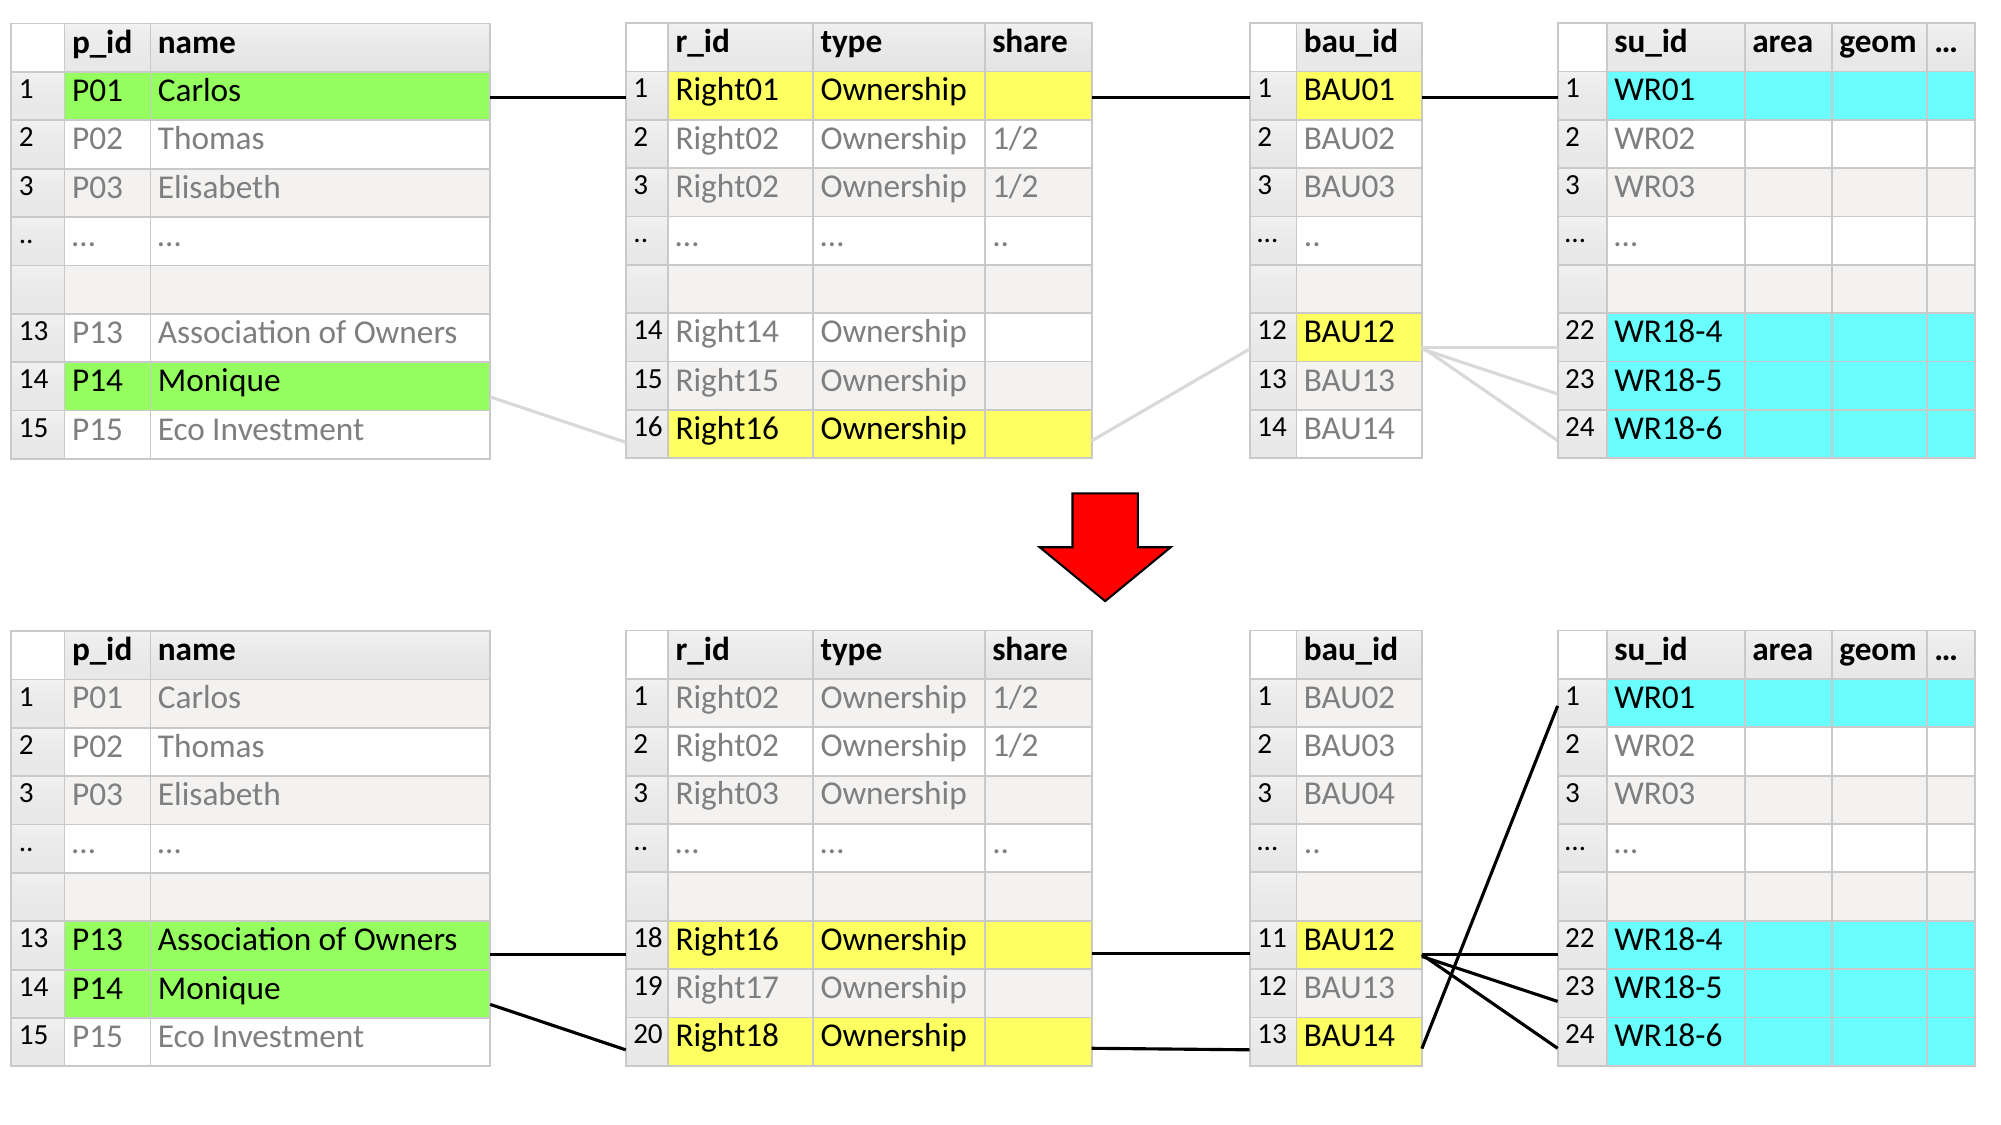

|  | r\_id | type | share |
| --- | --- | --- | --- |
| 1 | Right01 | Ownership |  |
| 2 | Right02 | Ownership | 1/2 |
| 3 | Right02 | Ownership | 1/2 |
| .. | … | … | .. |
|  |  |  |  |
| 14 | Right14 | Ownership |  |
| 15 | Right15 | Ownership |  |
| 16 | Right16 | Ownership |  |
|  | bau\_id |
| --- | --- |
| 1 | BAU01 |
| 2 | BAU02 |
| 3 | BAU03 |
| … | .. |
|  |  |
| 12 | BAU12 |
| 13 | BAU13 |
| 14 | BAU14 |
|  | su\_id | area | geom | … |
| --- | --- | --- | --- | --- |
| 1 | WR01 |  |  |  |
| 2 | WR02 |  |  |  |
| 3 | WR03 |  |  |  |
| … | … |  |  |  |
|  |  |  |  |  |
| 22 | WR18-4 |  |  |  |
| 23 | WR18-5 |  |  |  |
| 24 | WR18-6 |  |  |  |
|  | p\_id | name |
| --- | --- | --- |
| 1 | P01 | Carlos |
| 2 | P02 | Thomas |
| 3 | P03 | Elisabeth |
| .. | … | … |
|  |  |  |
| 13 | P13 | Association of Owners |
| 14 | P14 | Monique |
| 15 | P15 | Eco Investment |

|  | r\_id | type | share |
| --- | --- | --- | --- |
| 1 | Right02 | Ownership | 1/2 |
| 2 | Right02 | Ownership | 1/2 |
| 3 | Right03 | Ownership |  |
| .. | … | … | .. |
|  |  |  |  |
| 18 | Right16 | Ownership |  |
| 19 | Right17 | Ownership |  |
| 20 | Right18 | Ownership |  |
|  | bau\_id |
| --- | --- |
| 1 | BAU02 |
| 2 | BAU03 |
| 3 | BAU04 |
| … | .. |
|  |  |
| 11 | BAU12 |
| 12 | BAU13 |
| 13 | BAU14 |
|  | su\_id | area | geom | … |
| --- | --- | --- | --- | --- |
| 1 | WR01 |  |  |  |
| 2 | WR02 |  |  |  |
| 3 | WR03 |  |  |  |
| … | … |  |  |  |
|  |  |  |  |  |
| 22 | WR18-4 |  |  |  |
| 23 | WR18-5 |  |  |  |
| 24 | WR18-6 |  |  |  |
|  | p\_id | name |
| --- | --- | --- |
| 1 | P01 | Carlos |
| 2 | P02 | Thomas |
| 3 | P03 | Elisabeth |
| .. | … | … |
|  |  |  |
| 13 | P13 | Association of Owners |
| 14 | P14 | Monique |
| 15 | P15 | Eco Investment |